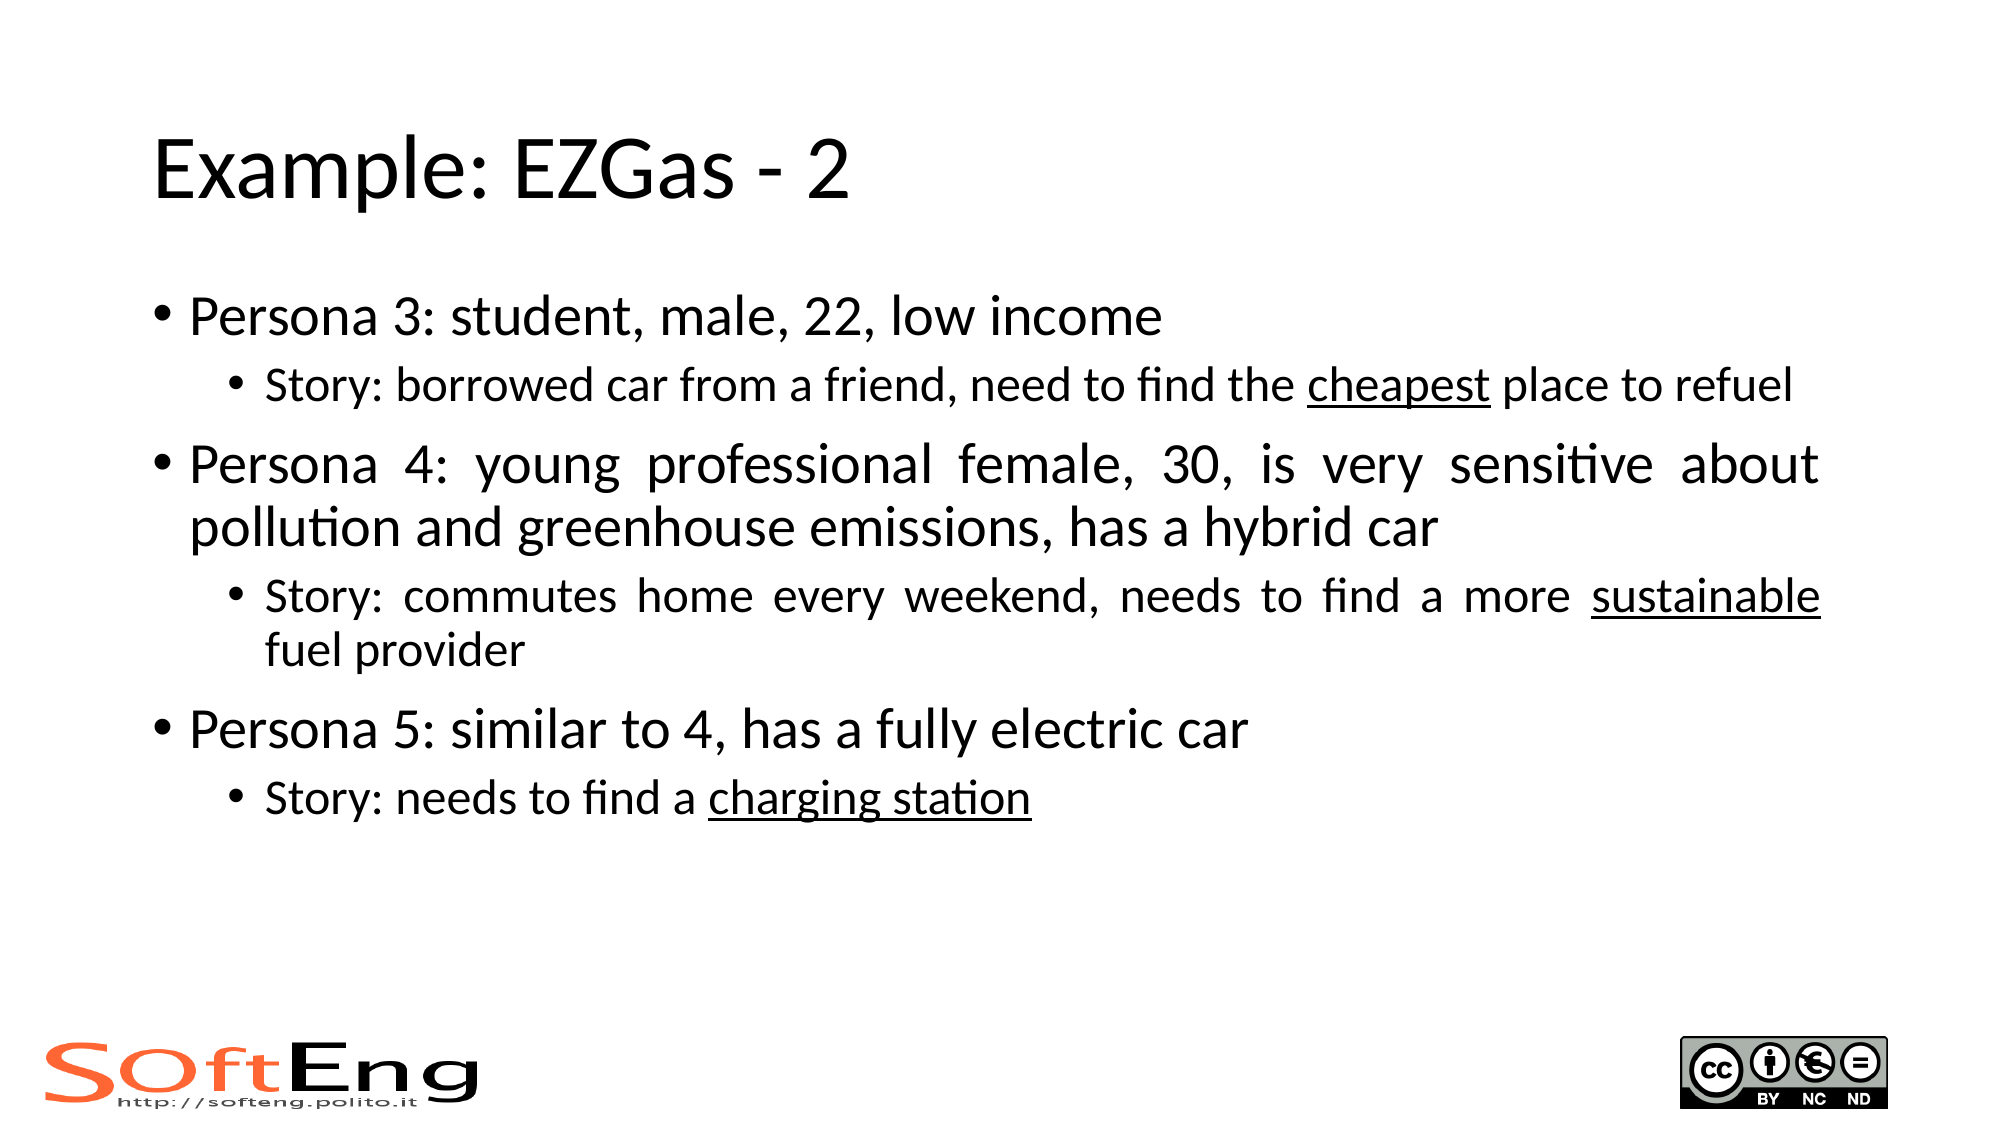

# Example: EZGas - 2
Persona 3: student, male, 22, low income
Story: borrowed car from a friend, need to find the cheapest place to refuel
Persona 4: young professional female, 30, is very sensitive about pollution and greenhouse emissions, has a hybrid car
Story: commutes home every weekend, needs to find a more sustainable fuel provider
Persona 5: similar to 4, has a fully electric car
Story: needs to find a charging station